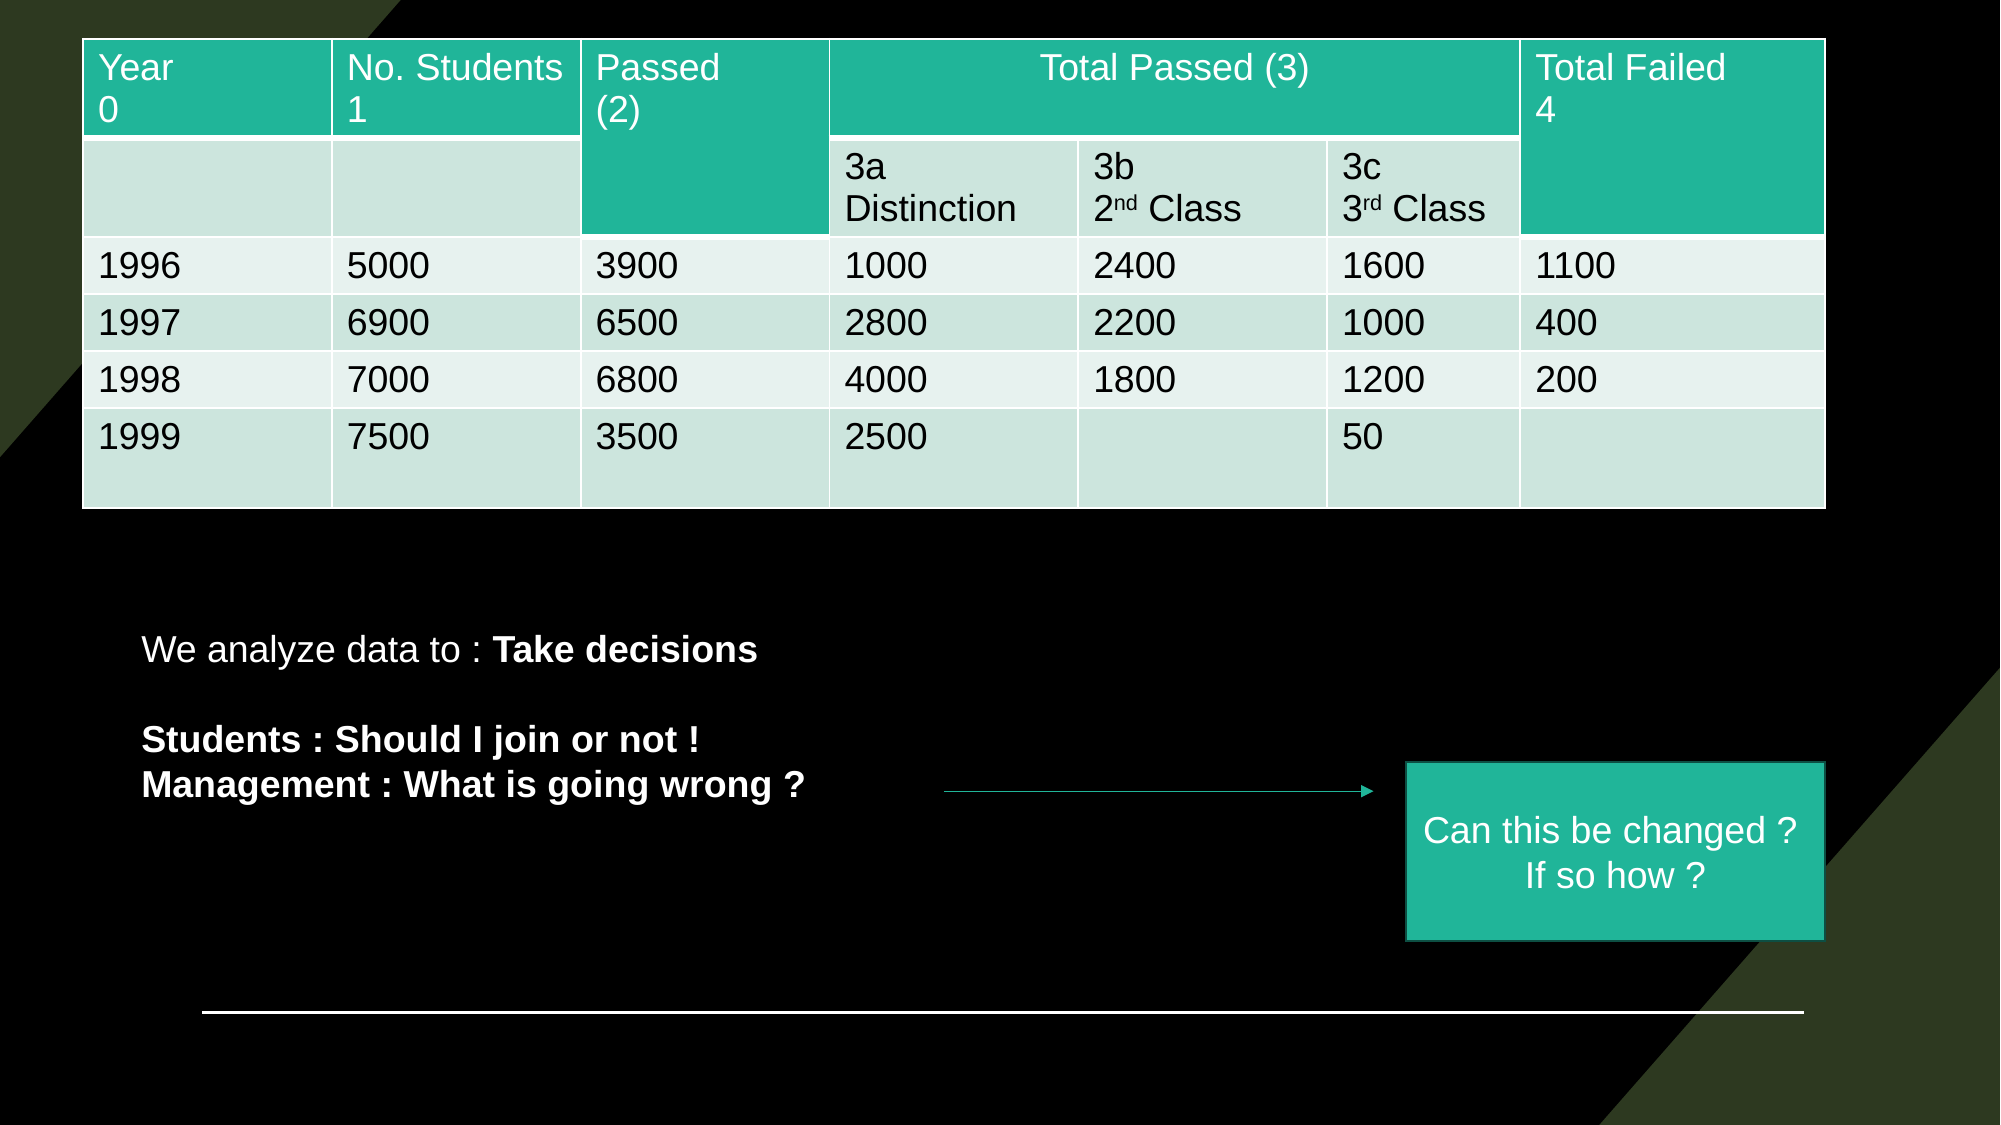

| Year 0 | No. Students 1 | Passed (2) | Total Passed (3) |  |  | Total Failed 4 |
| --- | --- | --- | --- | --- | --- | --- |
|  |  |  | 3a Distinction | 3b 2nd Class | 3c 3rd Class |  |
| 1996 | 5000 | 3900 | 1000 | 2400 | 1600 | 1100 |
| 1997 | 6900 | 6500 | 2800 | 2200 | 1000 | 400 |
| 1998 | 7000 | 6800 | 4000 | 1800 | 1200 | 200 |
| 1999 | 7500 | 3500 | 2500 |  | 50 |  |
We analyze data to : Take decisions

Students : Should I join or not !
Management : What is going wrong ?

Can this be changed ?
If so how ?